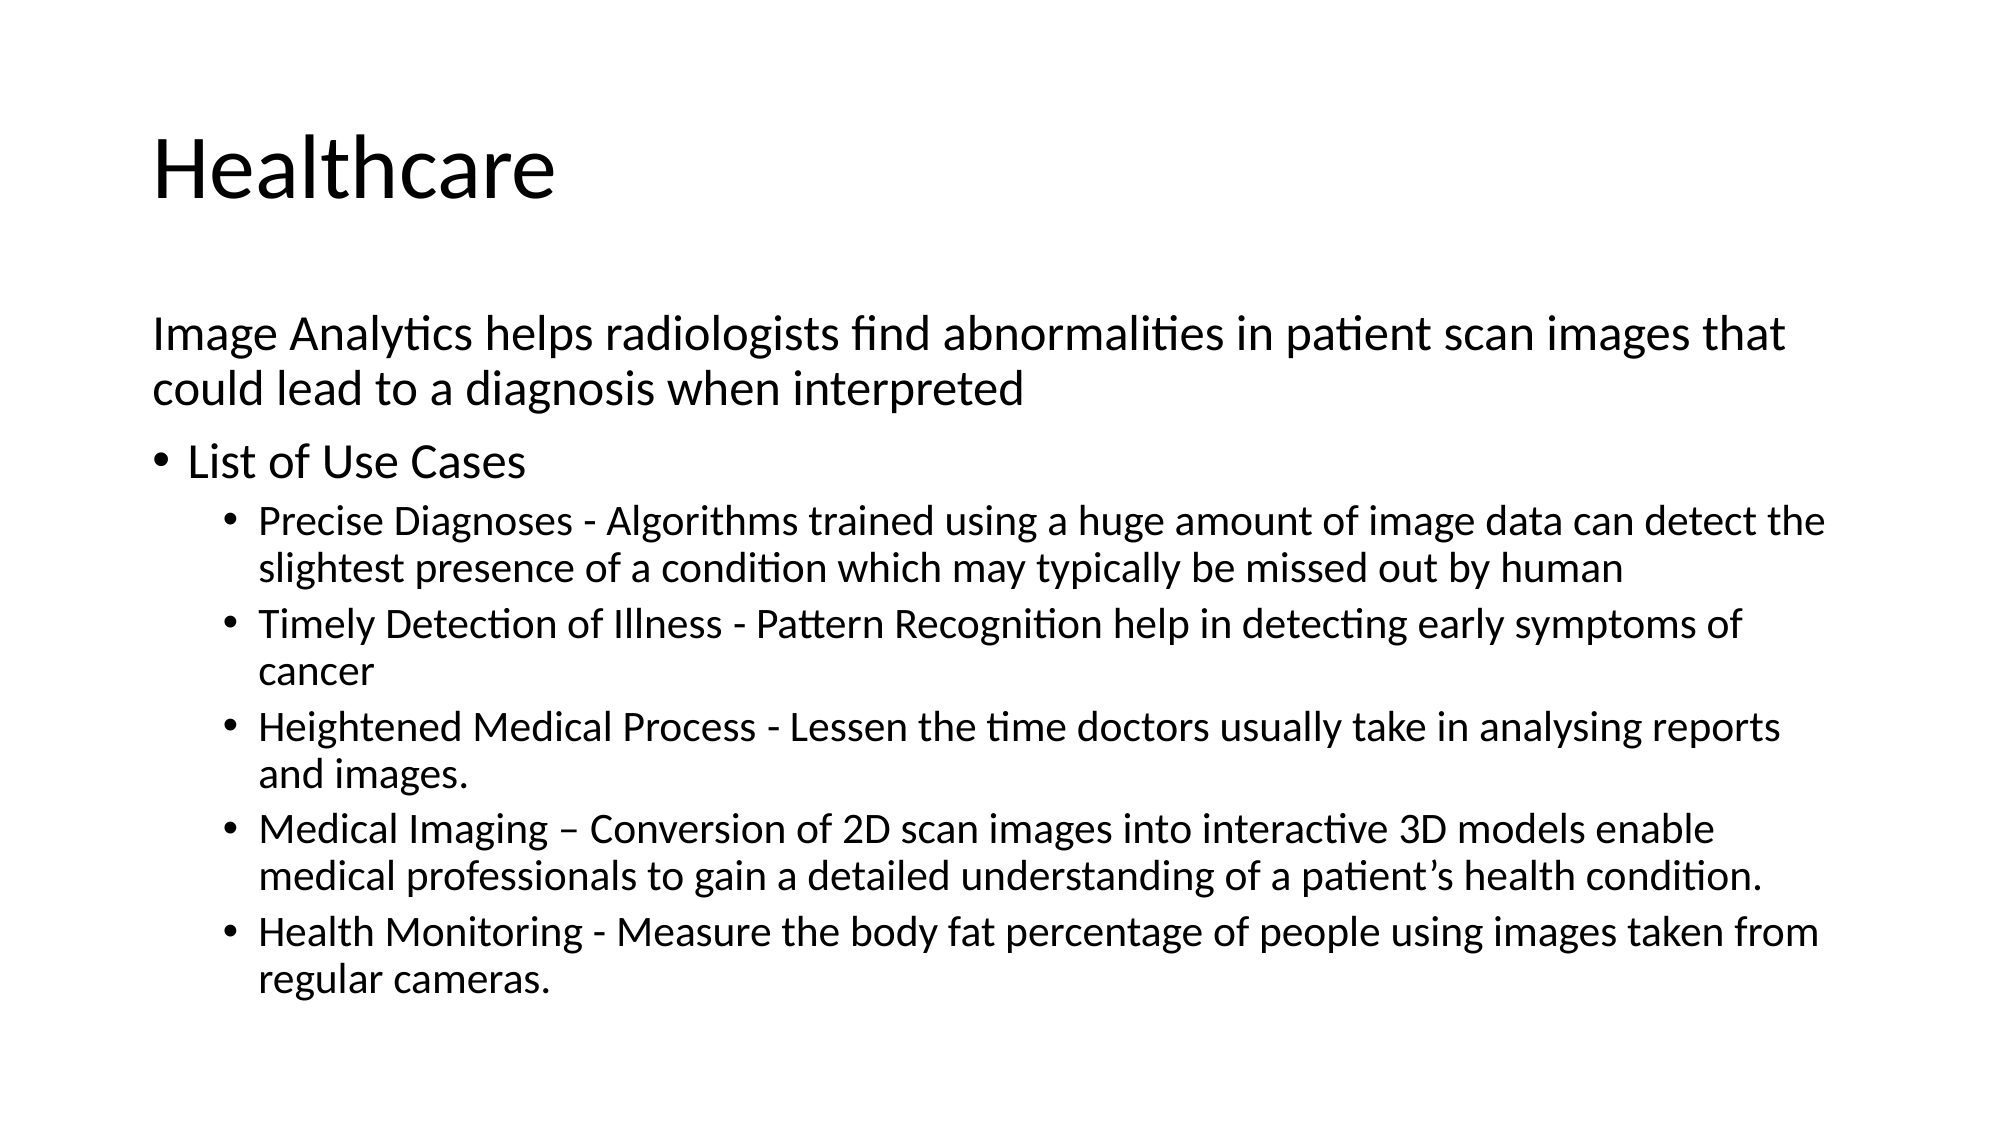

# Healthcare
Image Analytics helps radiologists find abnormalities in patient scan images that could lead to a diagnosis when interpreted
List of Use Cases
Precise Diagnoses - Algorithms trained using a huge amount of image data can detect the slightest presence of a condition which may typically be missed out by human
Timely Detection of Illness - Pattern Recognition help in detecting early symptoms of cancer
Heightened Medical Process - Lessen the time doctors usually take in analysing reports and images.
Medical Imaging – Conversion of 2D scan images into interactive 3D models enable medical professionals to gain a detailed understanding of a patient’s health condition.
Health Monitoring - Measure the body fat percentage of people using images taken from regular cameras.